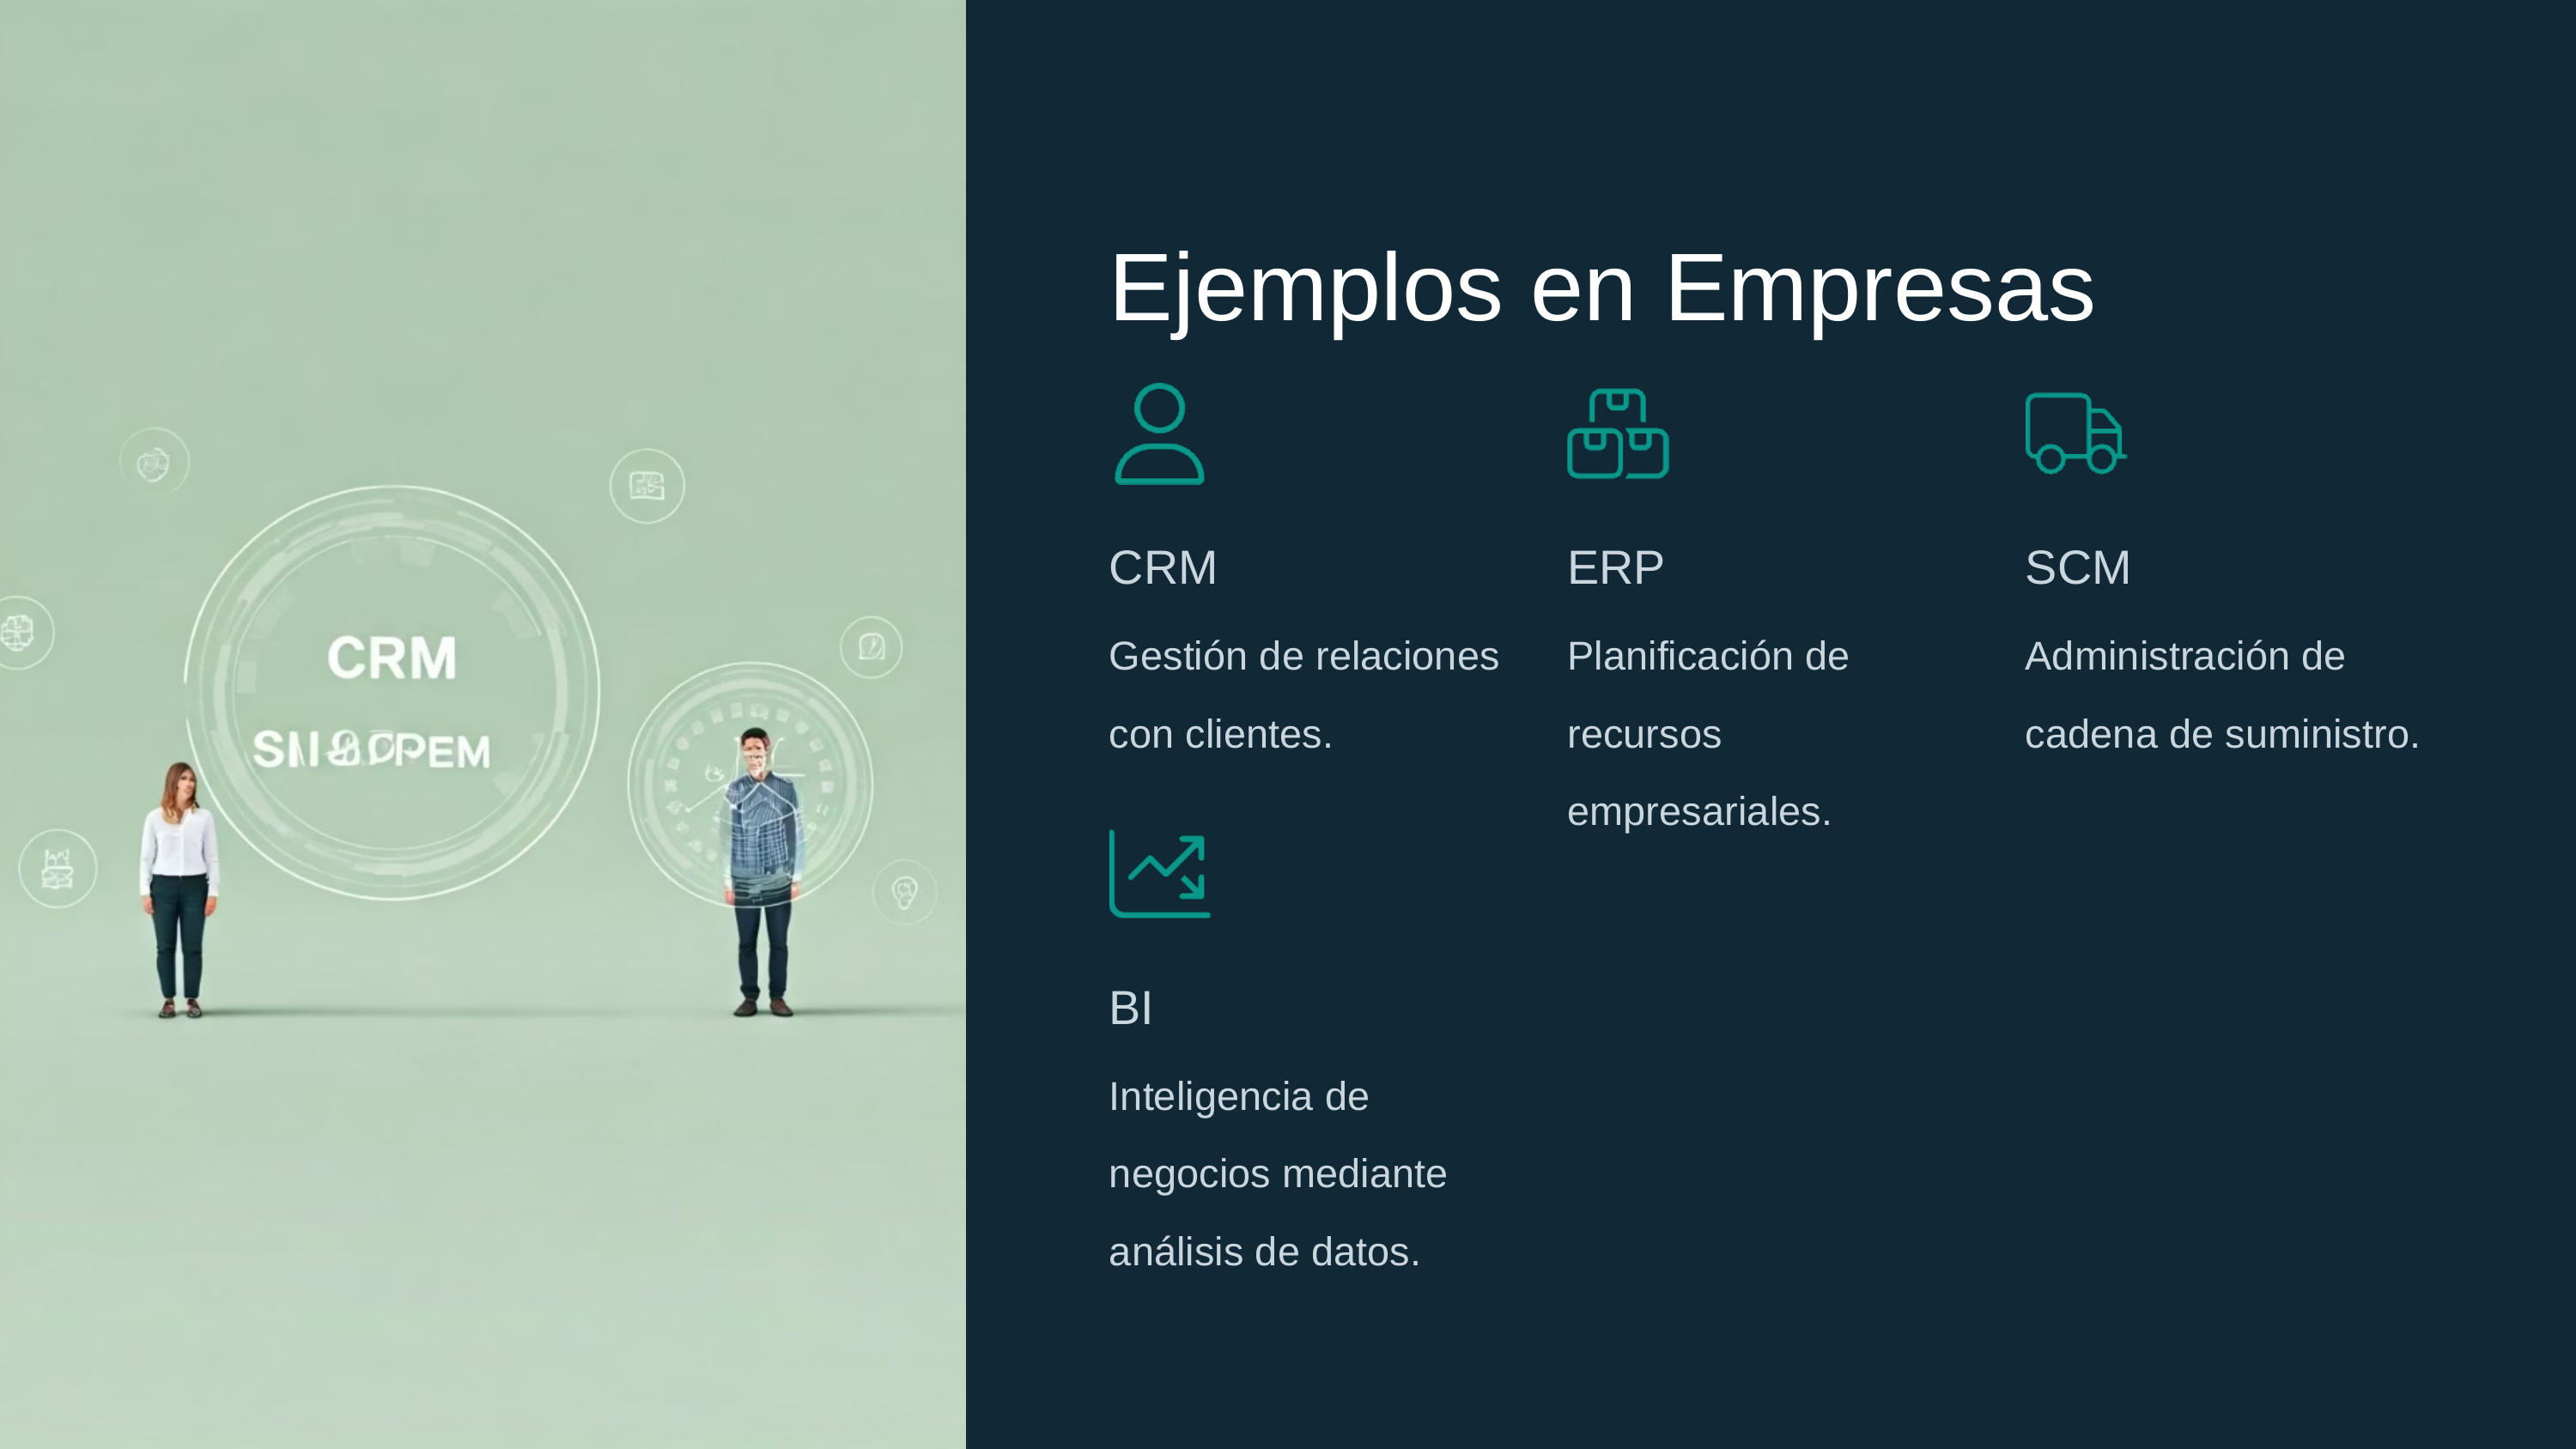

Ejemplos en Empresas

CRM

ERP

SCM

Gestión de relaciones con clientes.

Planificación de recursos empresariales.

Administración de cadena de suministro.

BI

Inteligencia de negocios mediante análisis de datos.